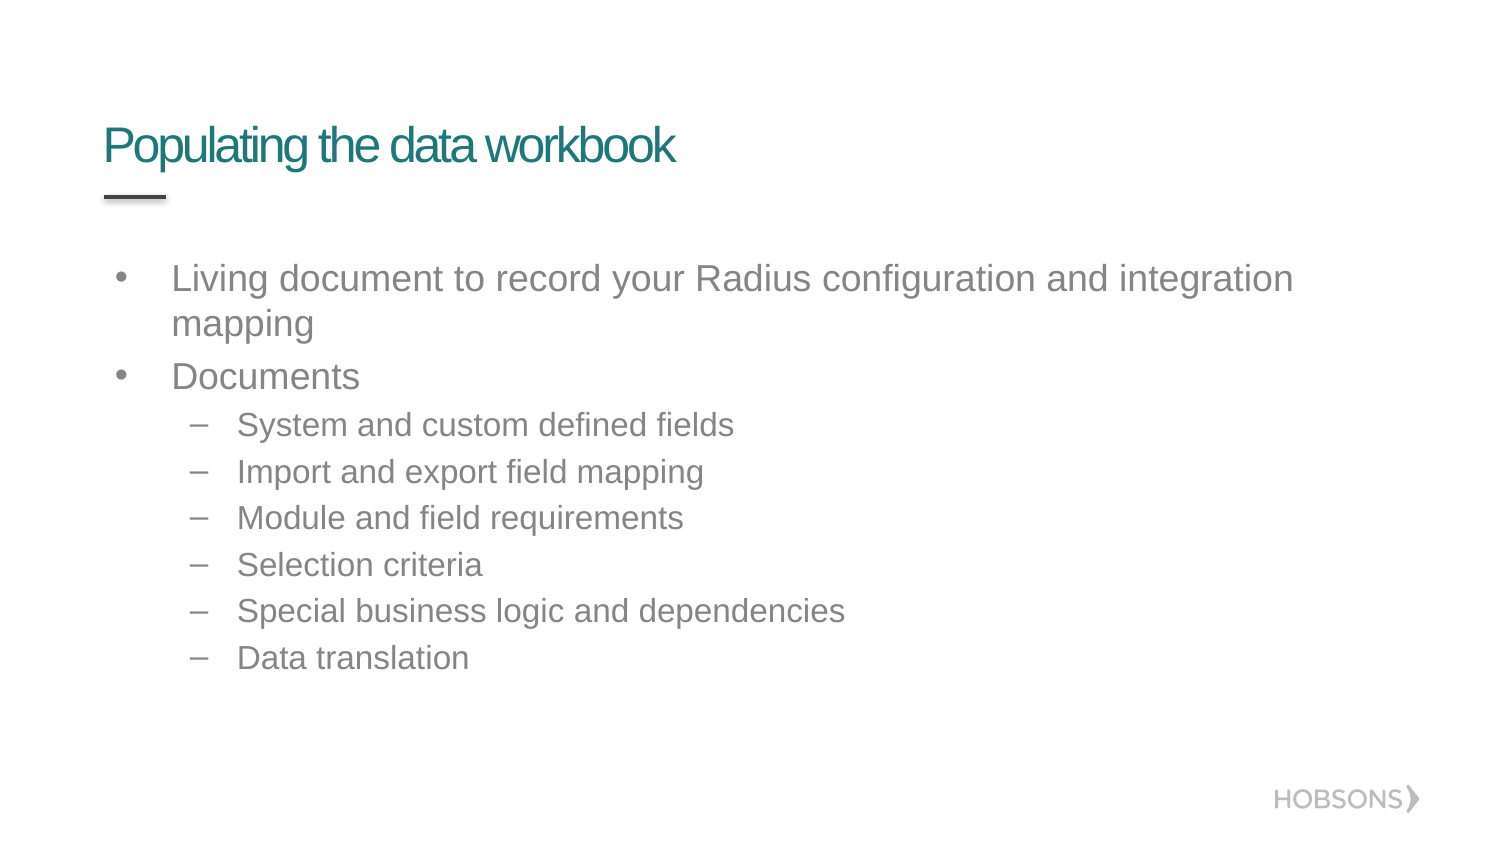

# Populating the data workbook
Living document to record your Radius configuration and integration mapping
Documents
System and custom defined fields
Import and export field mapping
Module and field requirements
Selection criteria
Special business logic and dependencies
Data translation